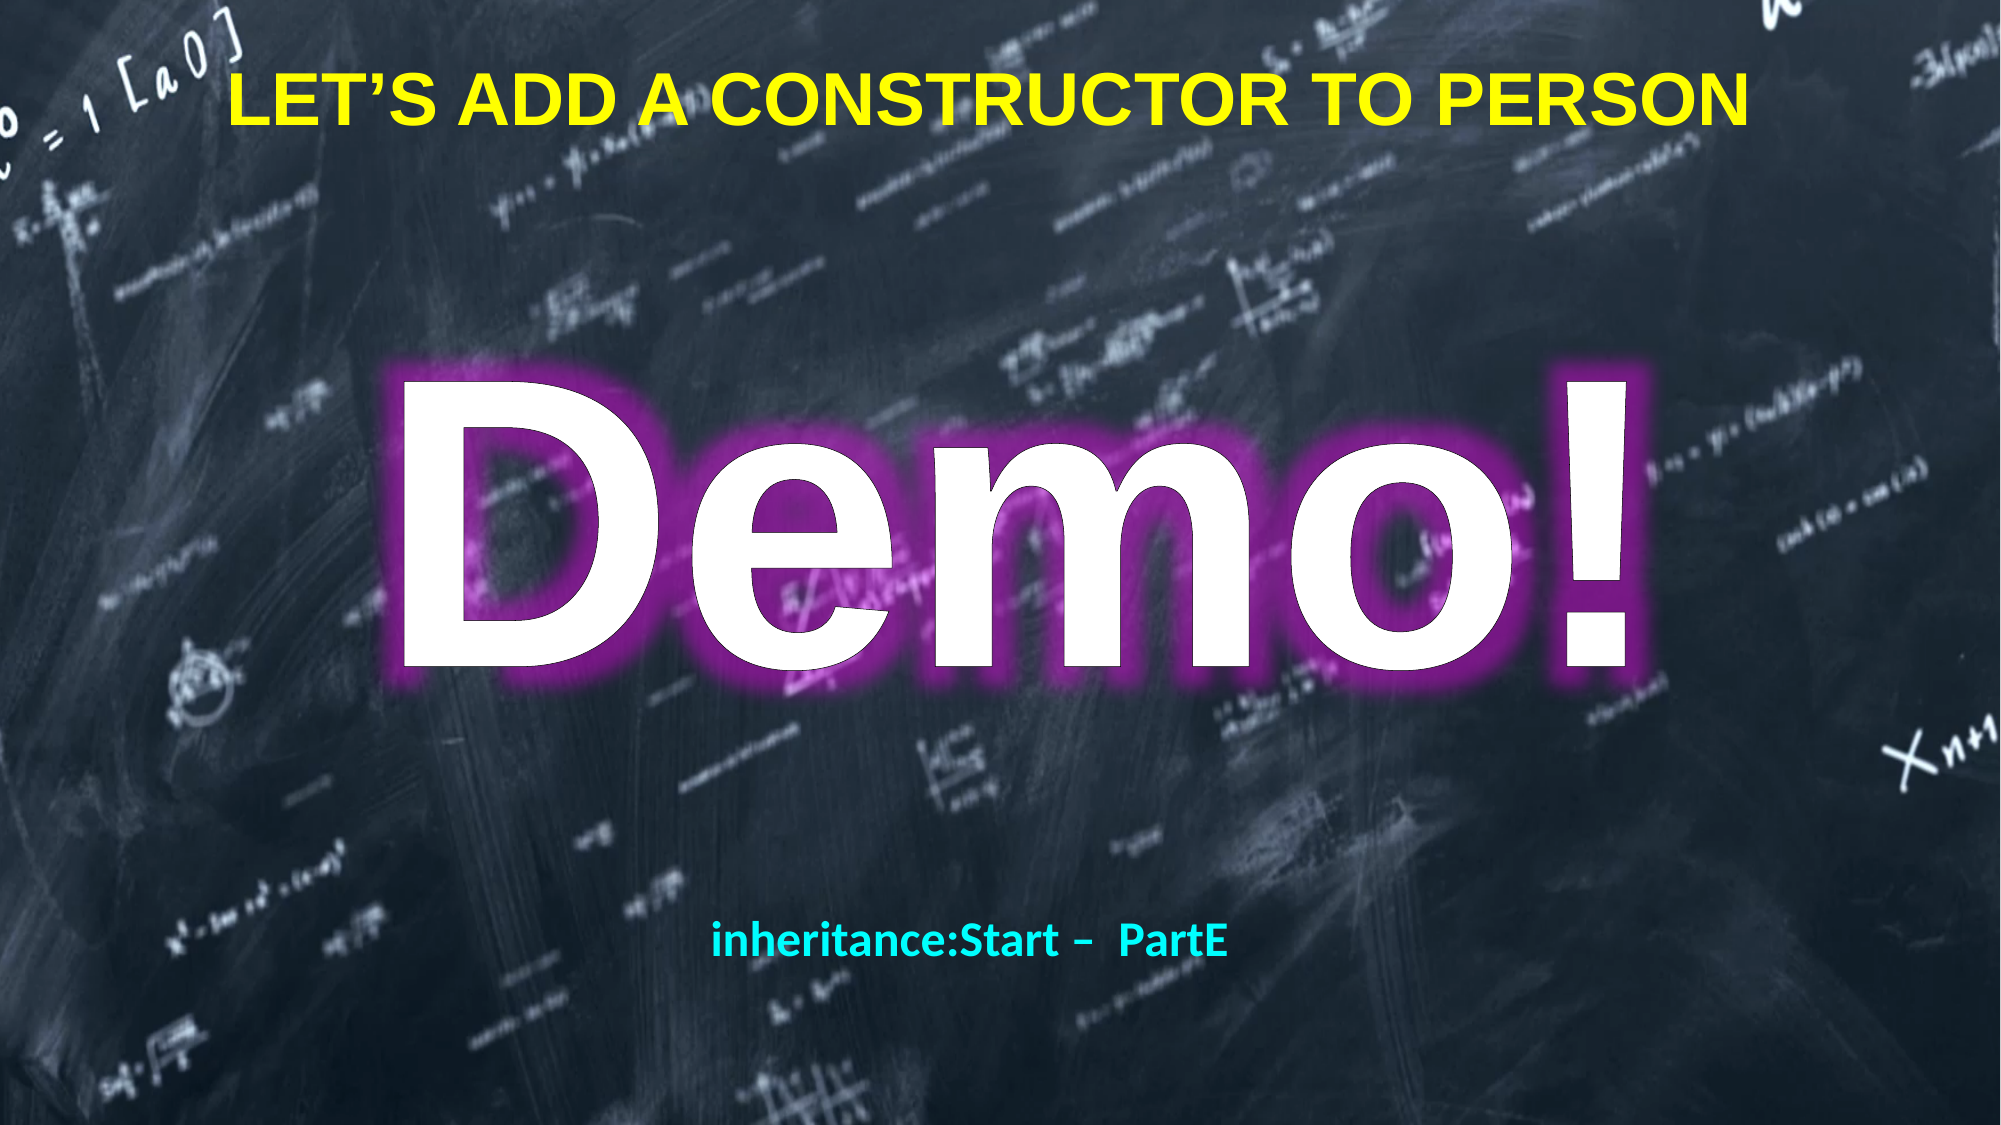

# Let’s add a constructor to Person
inheritance:Start –  PartE